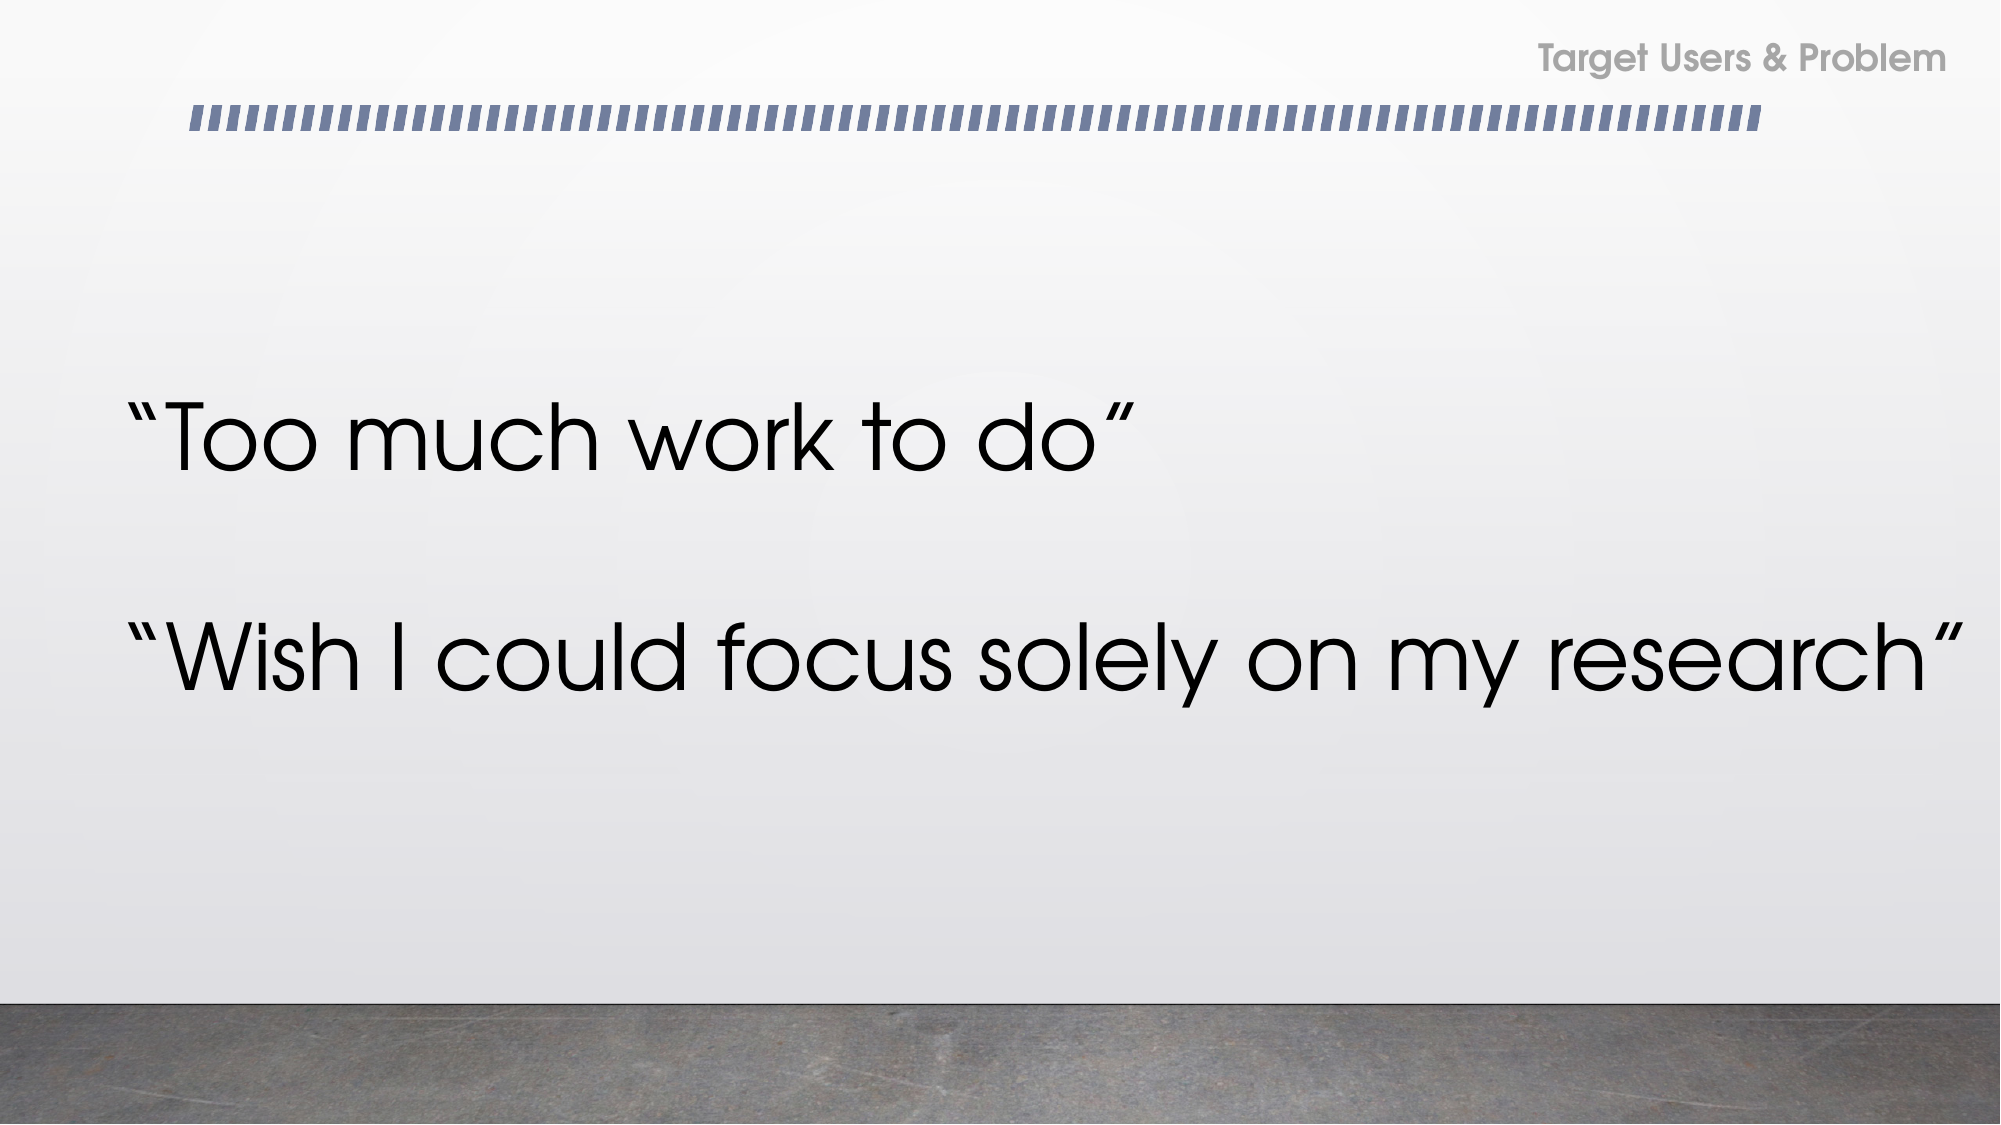

Target Users & Problem
“Too much work to do”

“Wish I could focus solely on my research”